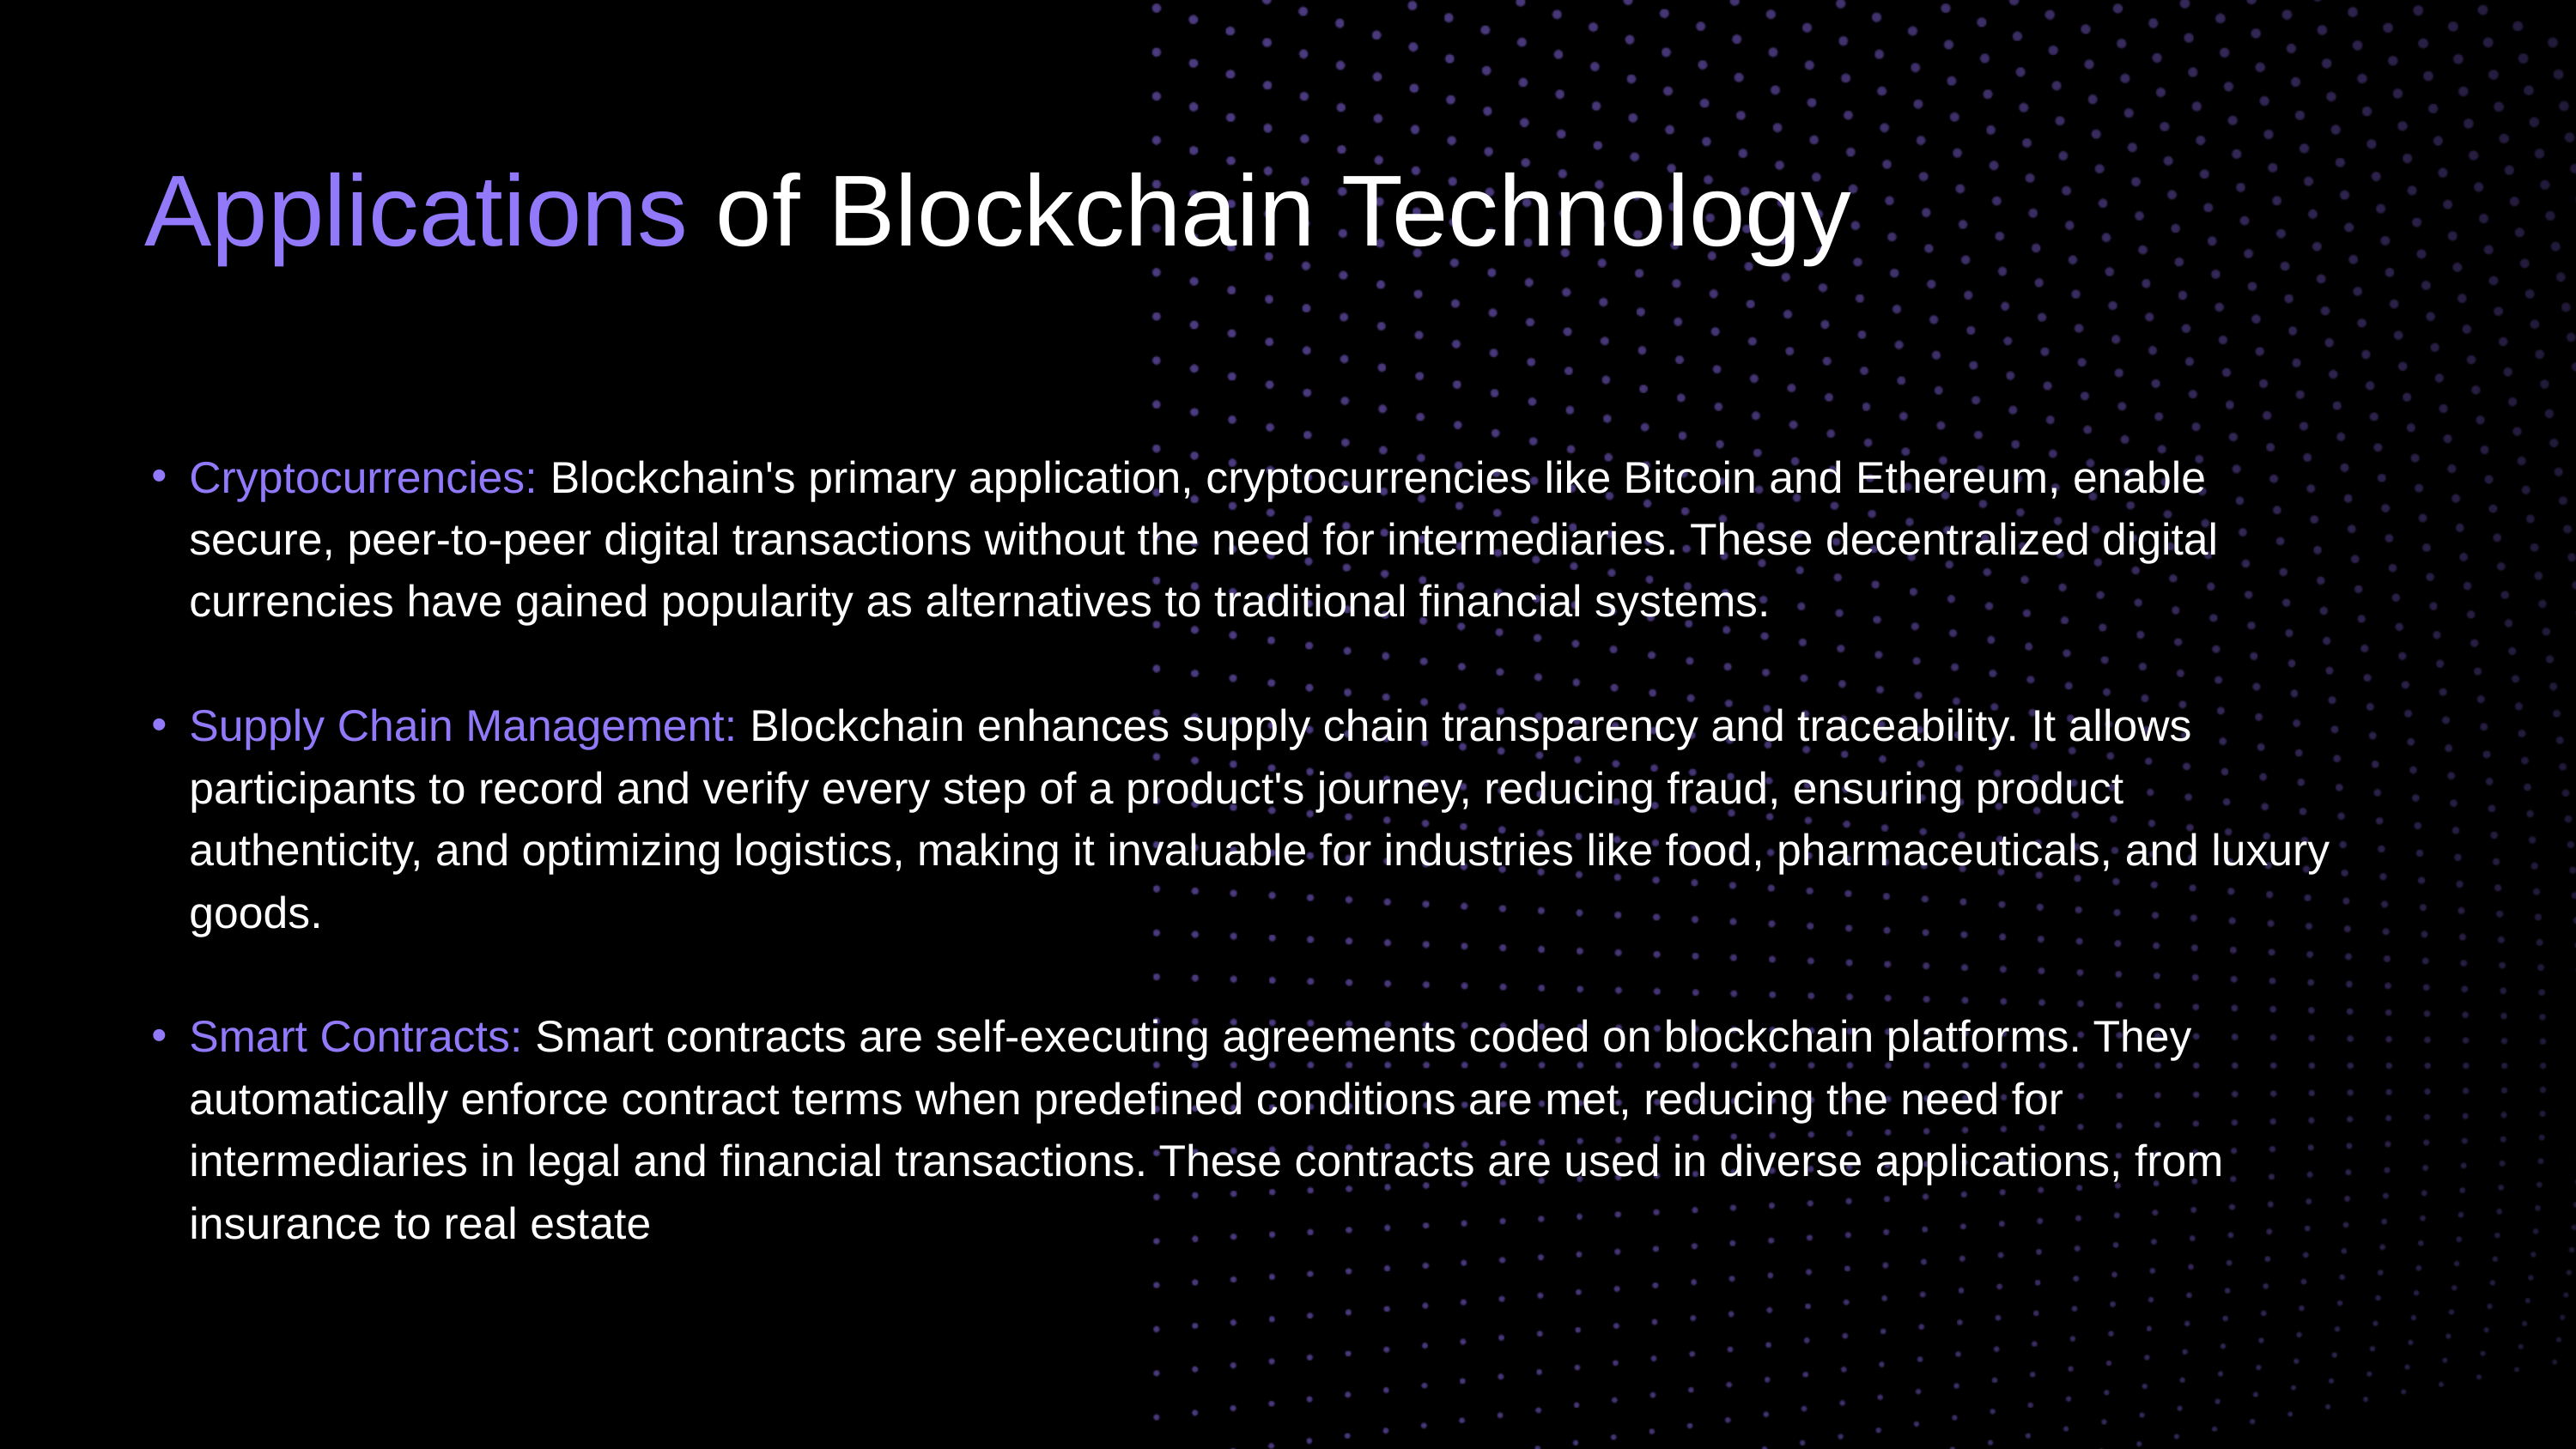

Applications of Blockchain Technology
Cryptocurrencies: Blockchain's primary application, cryptocurrencies like Bitcoin and Ethereum, enable secure, peer-to-peer digital transactions without the need for intermediaries. These decentralized digital currencies have gained popularity as alternatives to traditional financial systems.

Supply Chain Management: Blockchain enhances supply chain transparency and traceability. It allows participants to record and verify every step of a product's journey, reducing fraud, ensuring product authenticity, and optimizing logistics, making it invaluable for industries like food, pharmaceuticals, and luxury goods.

Smart Contracts: Smart contracts are self-executing agreements coded on blockchain platforms. They automatically enforce contract terms when predefined conditions are met, reducing the need for intermediaries in legal and financial transactions. These contracts are used in diverse applications, from insurance to real estate